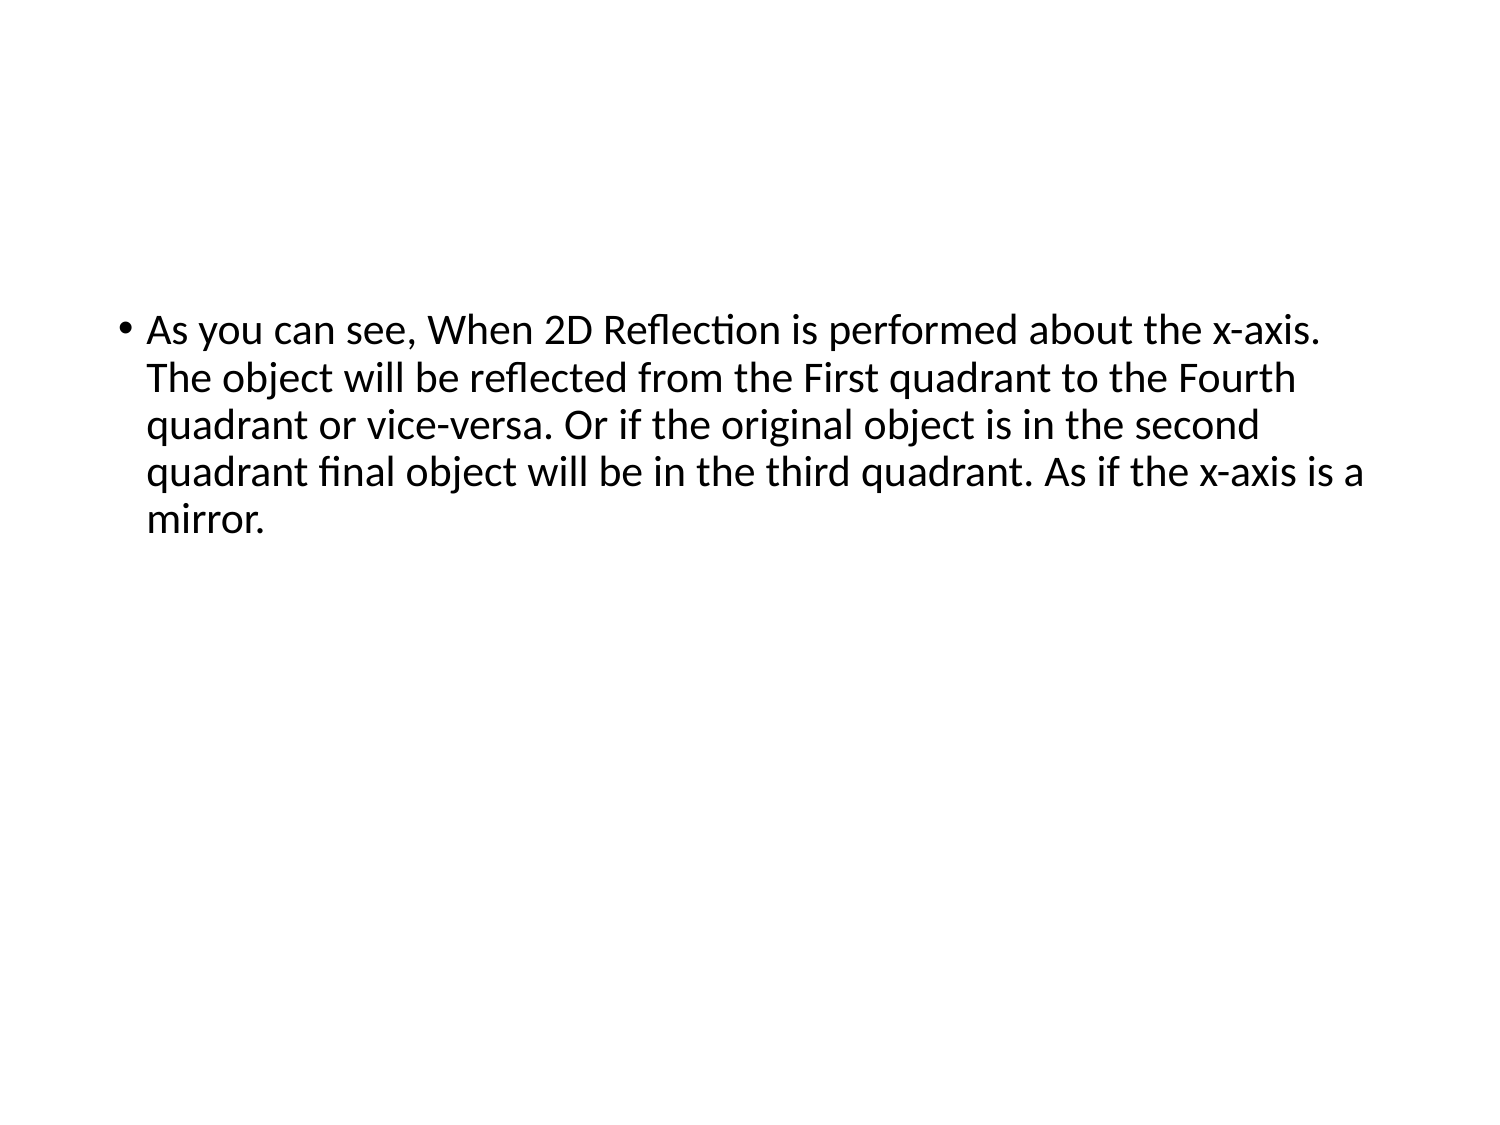

#
As you can see, When 2D Reflection is performed about the x-axis. The object will be reflected from the First quadrant to the Fourth quadrant or vice-versa. Or if the original object is in the second quadrant final object will be in the third quadrant. As if the x-axis is a mirror.